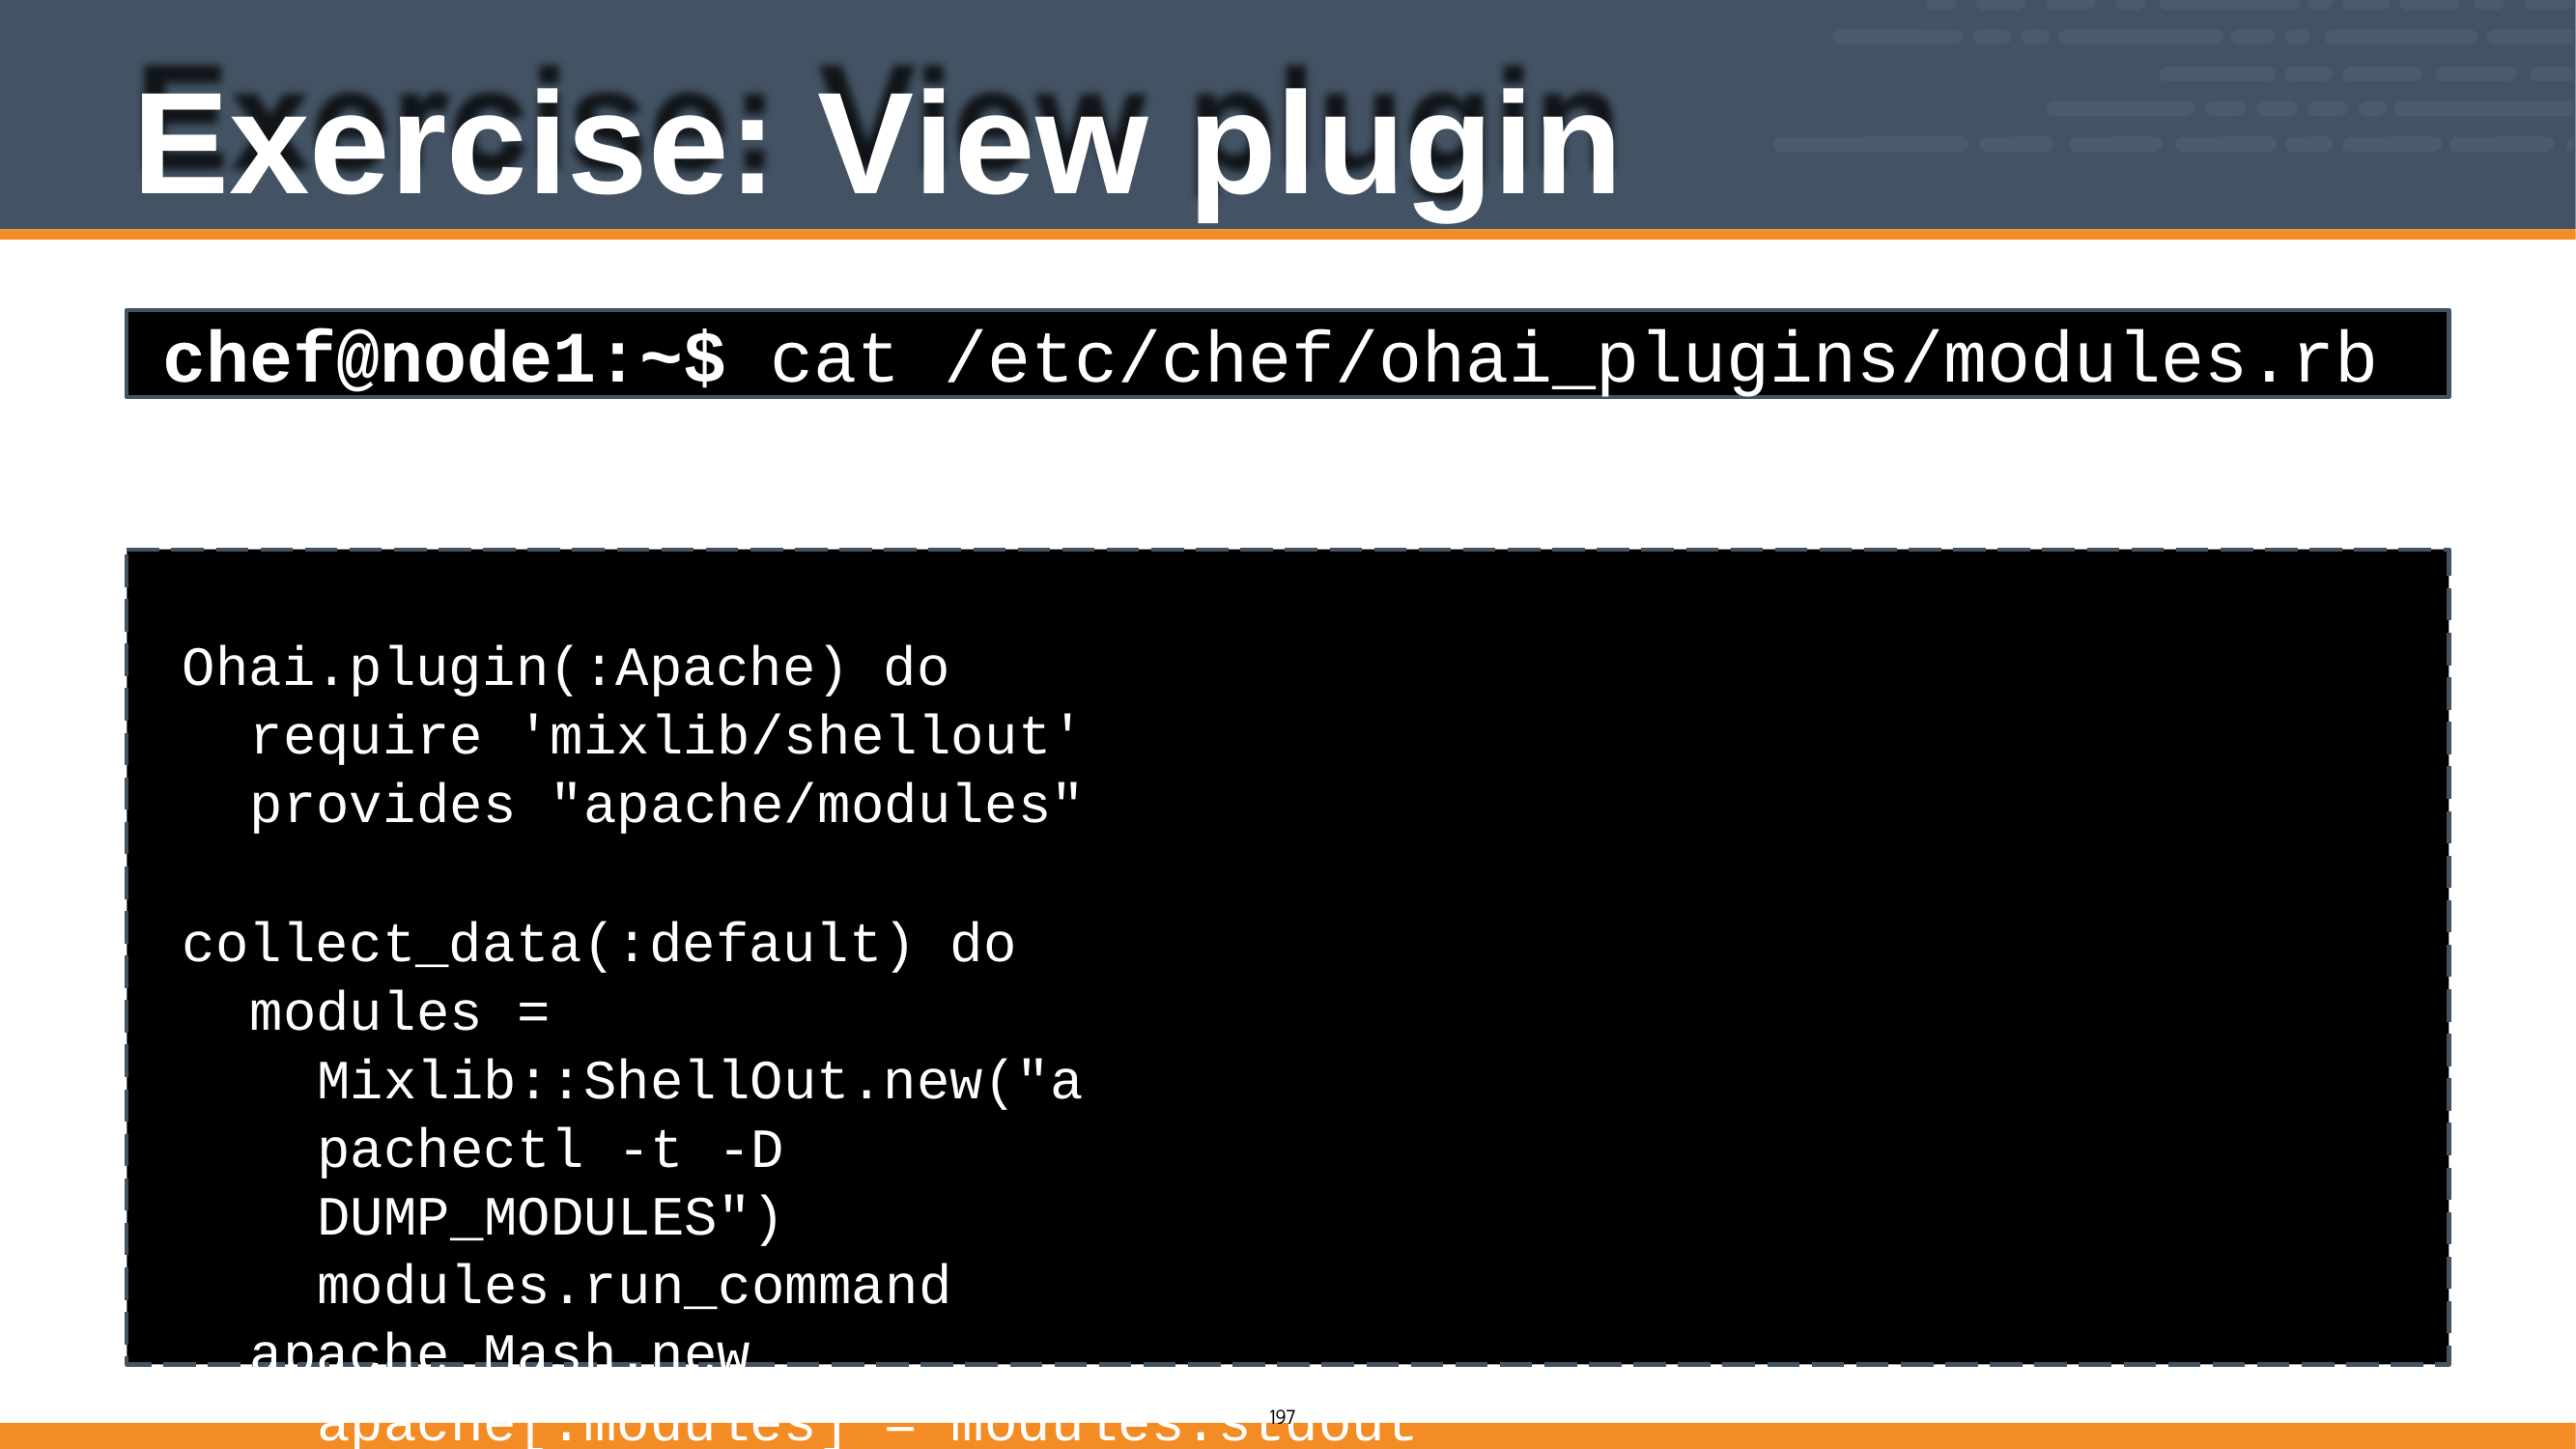

# Exercise: View plugin

chef@node1:~$ cat /etc/chef/ohai_plugins/modules.rb

Ohai.plugin(:Apache) do require 'mixlib/shellout' provides "apache/modules"

collect_data(:default) do
modules = Mixlib::ShellOut.new("apachectl -t -D DUMP_MODULES") modules.run_command
apache Mash.new
apache[:modules] = modules.stdout end
197